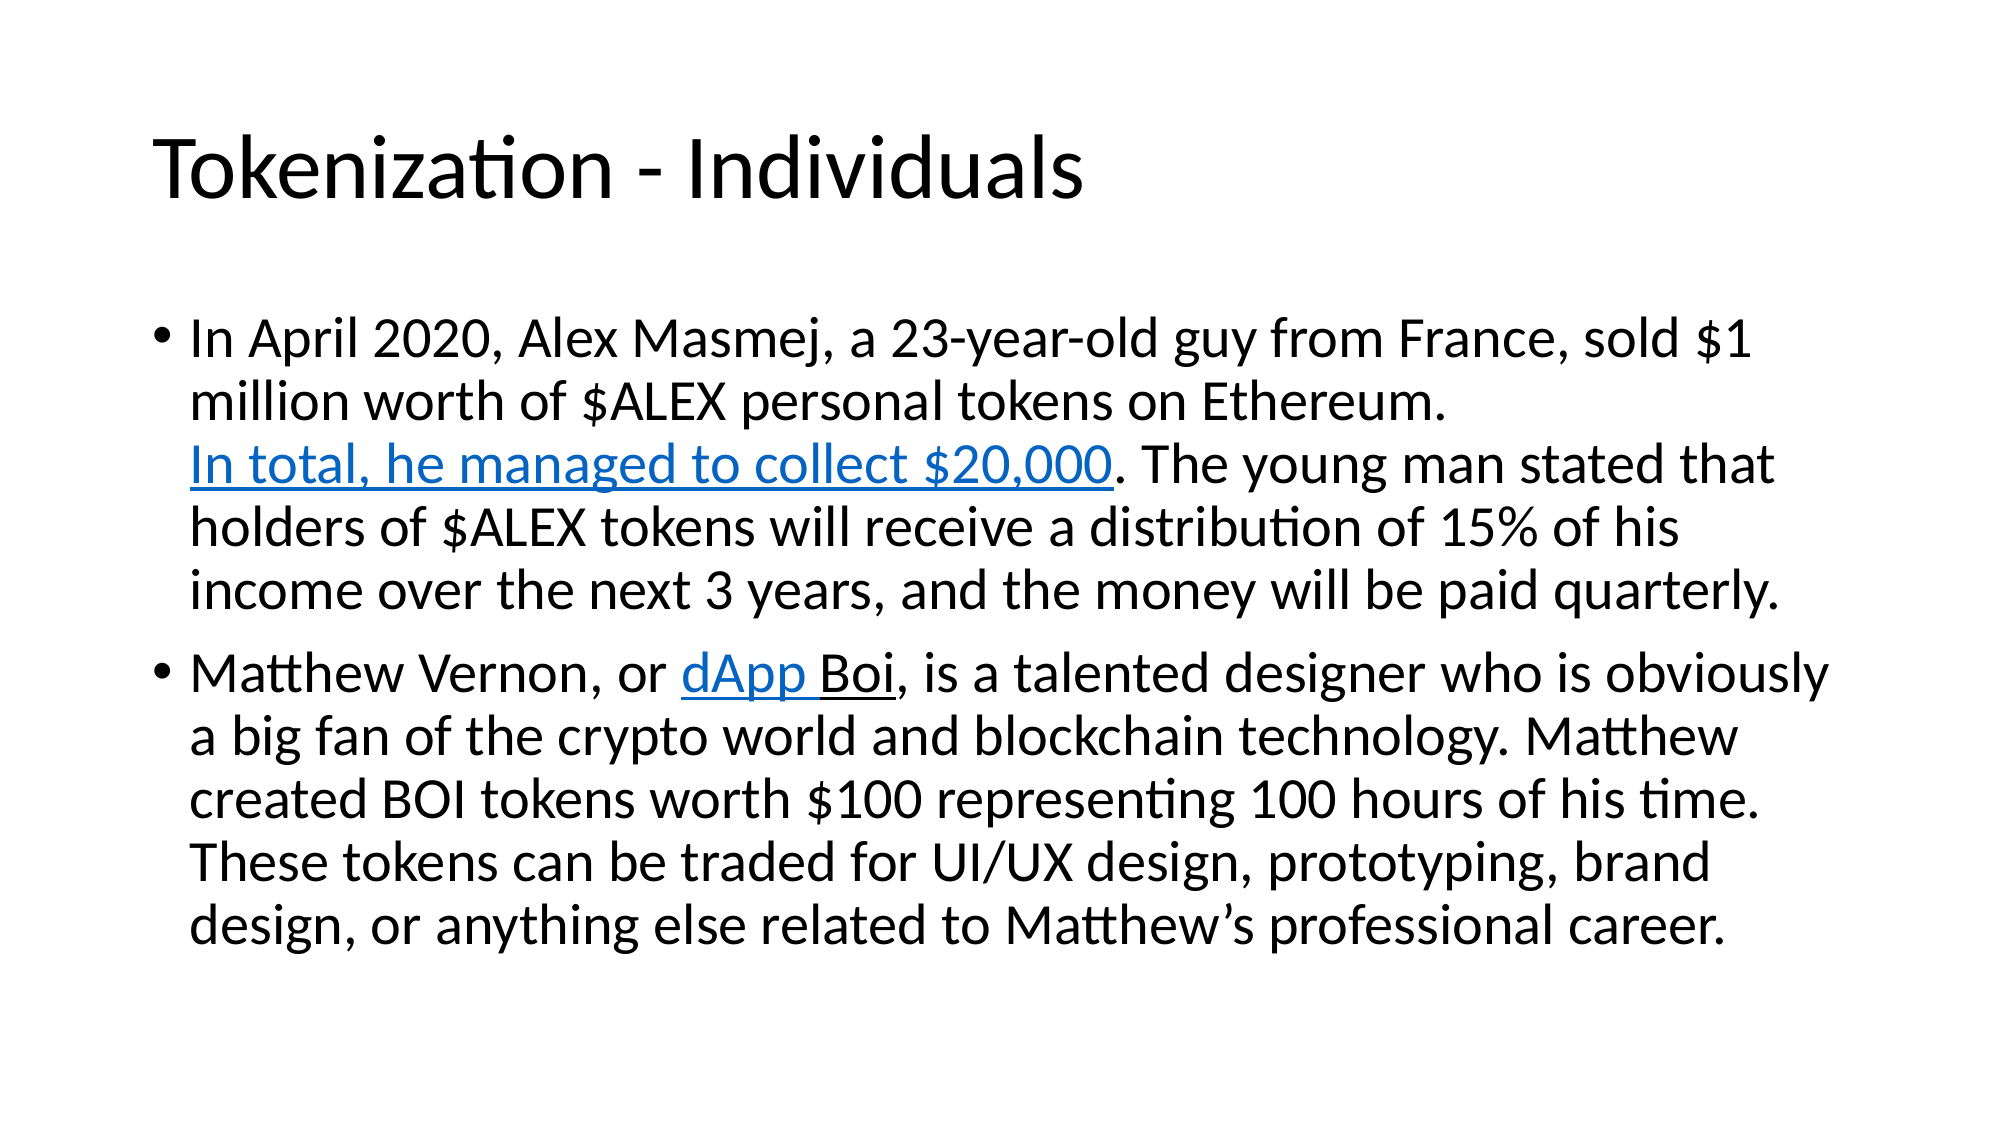

# Tokenization - Individuals
In April 2020, Alex Masmej, a 23-year-old guy from France, sold $1 million worth of $ALEX personal tokens on Ethereum. In total, he managed to collect $20,000. The young man stated that holders of $ALEX tokens will receive a distribution of 15% of his income over the next 3 years, and the money will be paid quarterly.
Matthew Vernon, or dApp Boi, is a talented designer who is obviously a big fan of the crypto world and blockchain technology. Matthew created BOI tokens worth $100 representing 100 hours of his time. These tokens can be traded for UI/UX design, prototyping, brand design, or anything else related to Matthew’s professional career.